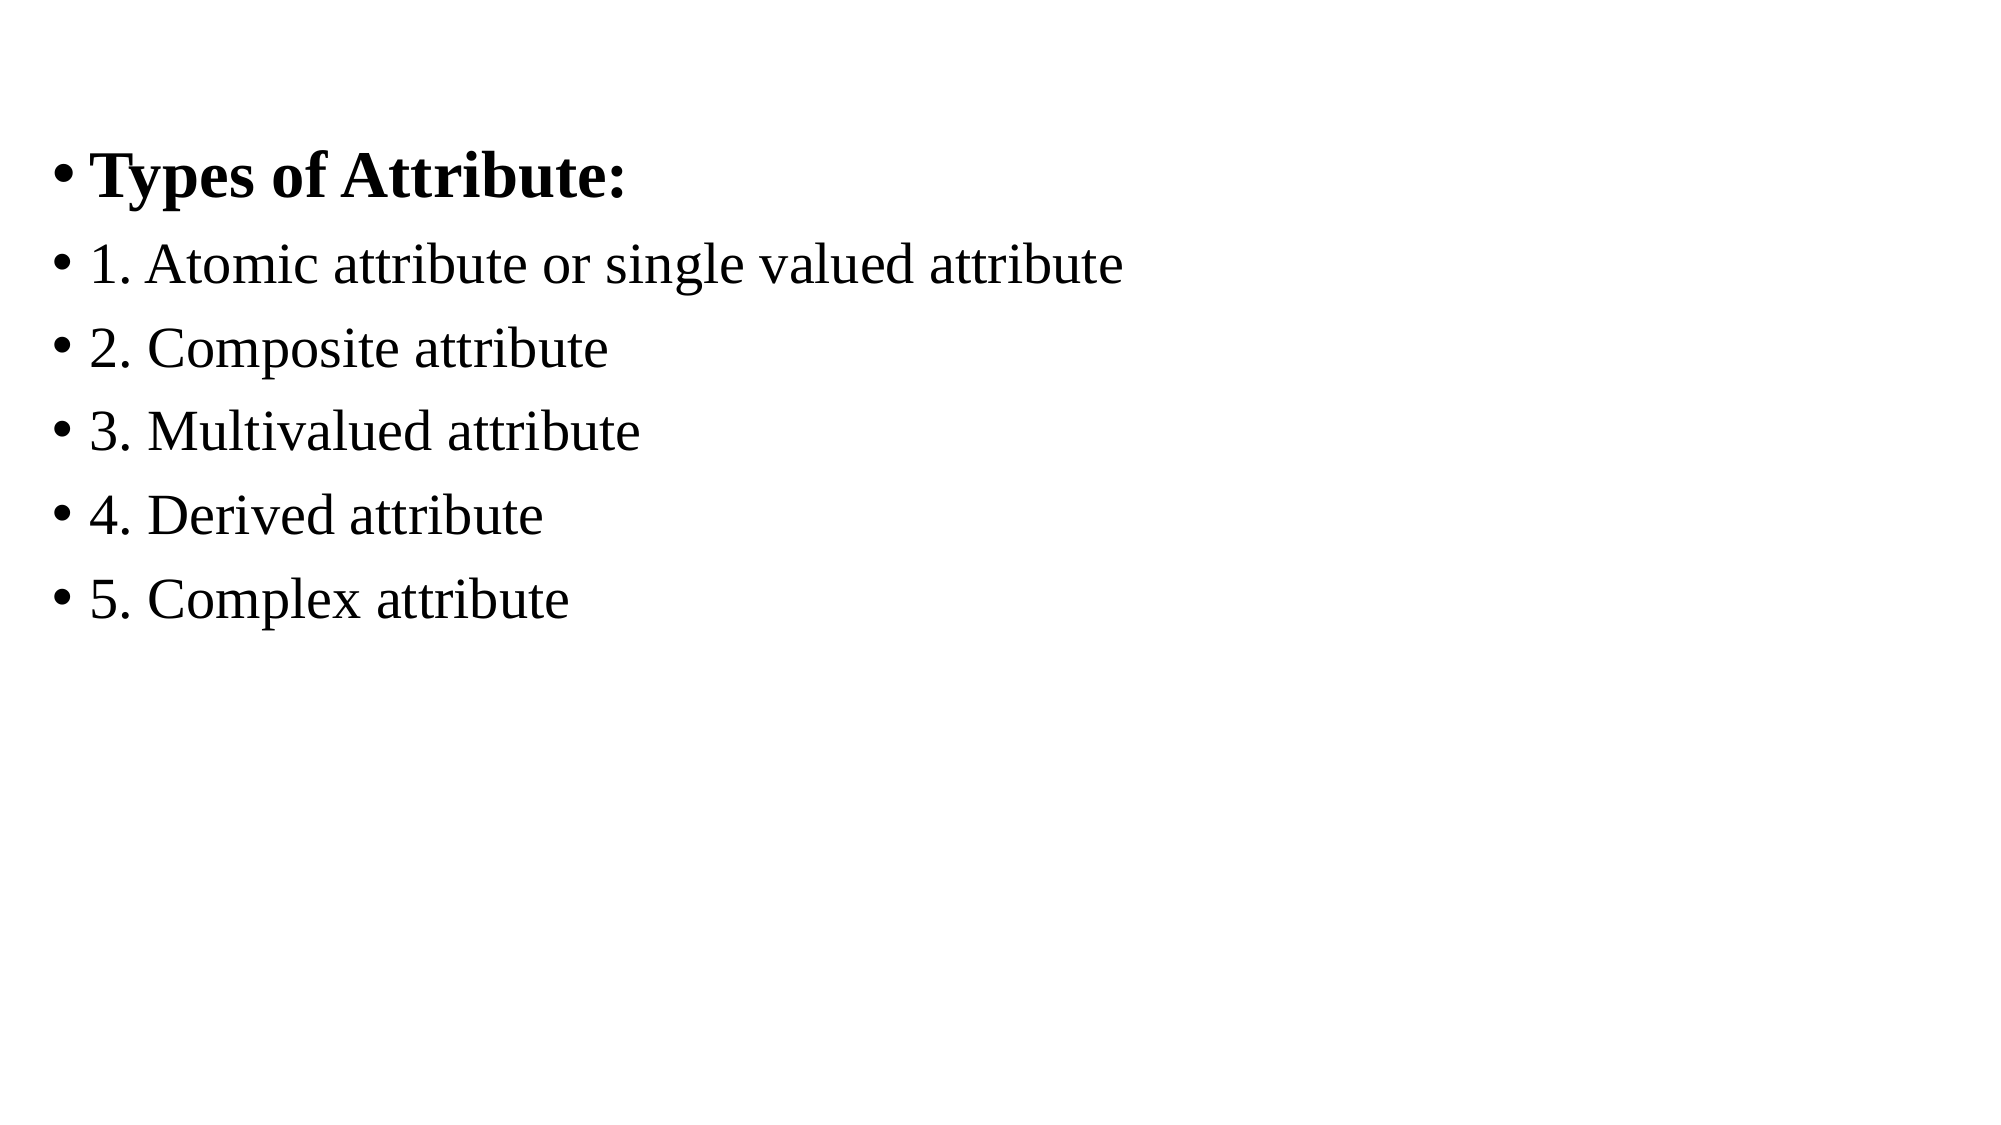

Types of Attribute:
1. Atomic attribute or single valued attribute
2. Composite attribute
3. Multivalued attribute
4. Derived attribute
5. Complex attribute